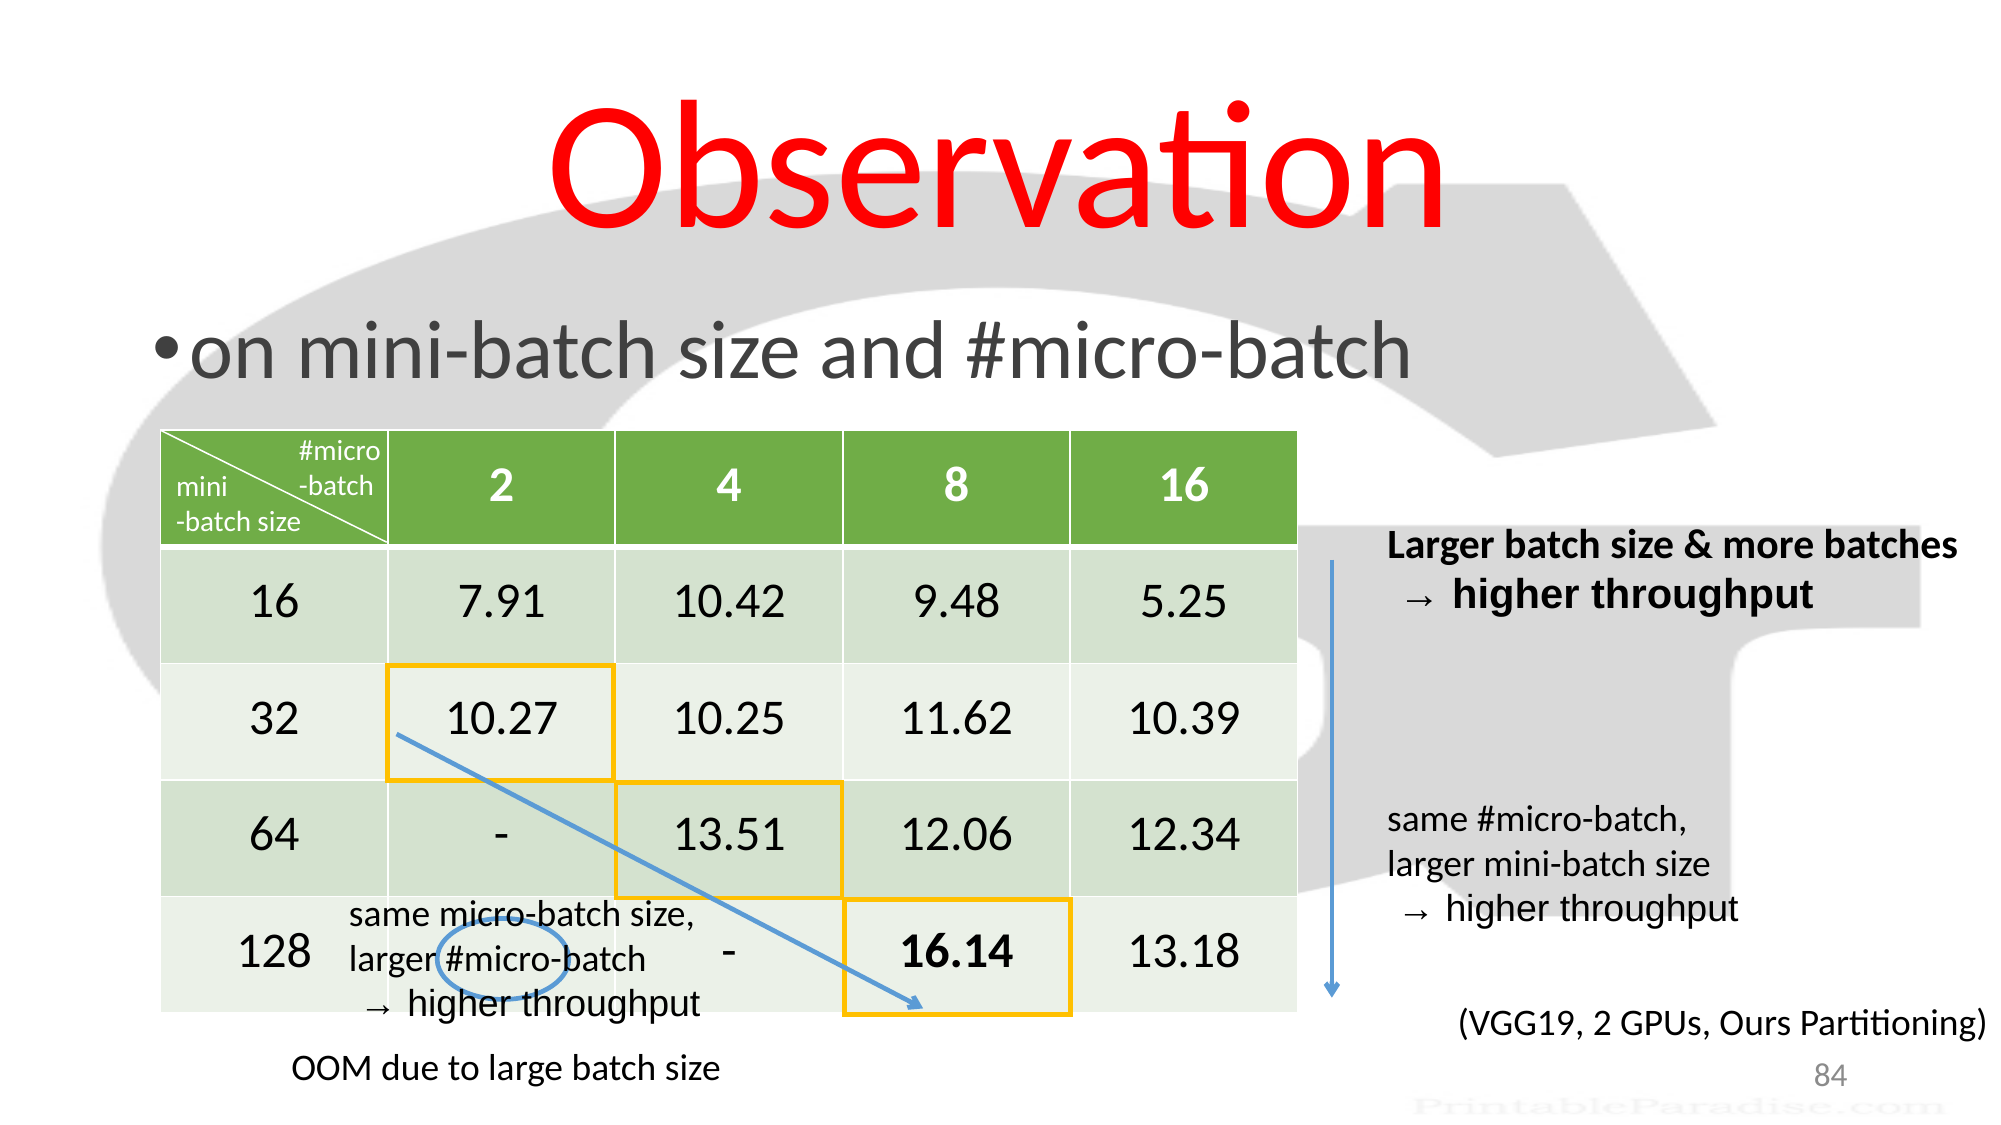

# Observation
on mini-batch size and #micro-batch

#micro
-batch
mini
-batch size
|  | 2 | 4 | 8 | 16 |
| --- | --- | --- | --- | --- |
| 16 | 7.91 | 10.42 | 9.48 | 5.25 |
| 32 | 10.27 | 10.25 | 11.62 | 10.39 |
| 64 | - | 13.51 | 12.06 | 12.34 |
| 128 | - | - | 16.14 | 13.18 |
Larger batch size & more batches
 → higher throughput
same #micro-batch,
larger mini-batch size
 → higher throughput

same micro-batch size,
larger #micro-batch
 → higher throughput

OOM due to large batch size
(VGG19, 2 GPUs, Ours Partitioning)
84